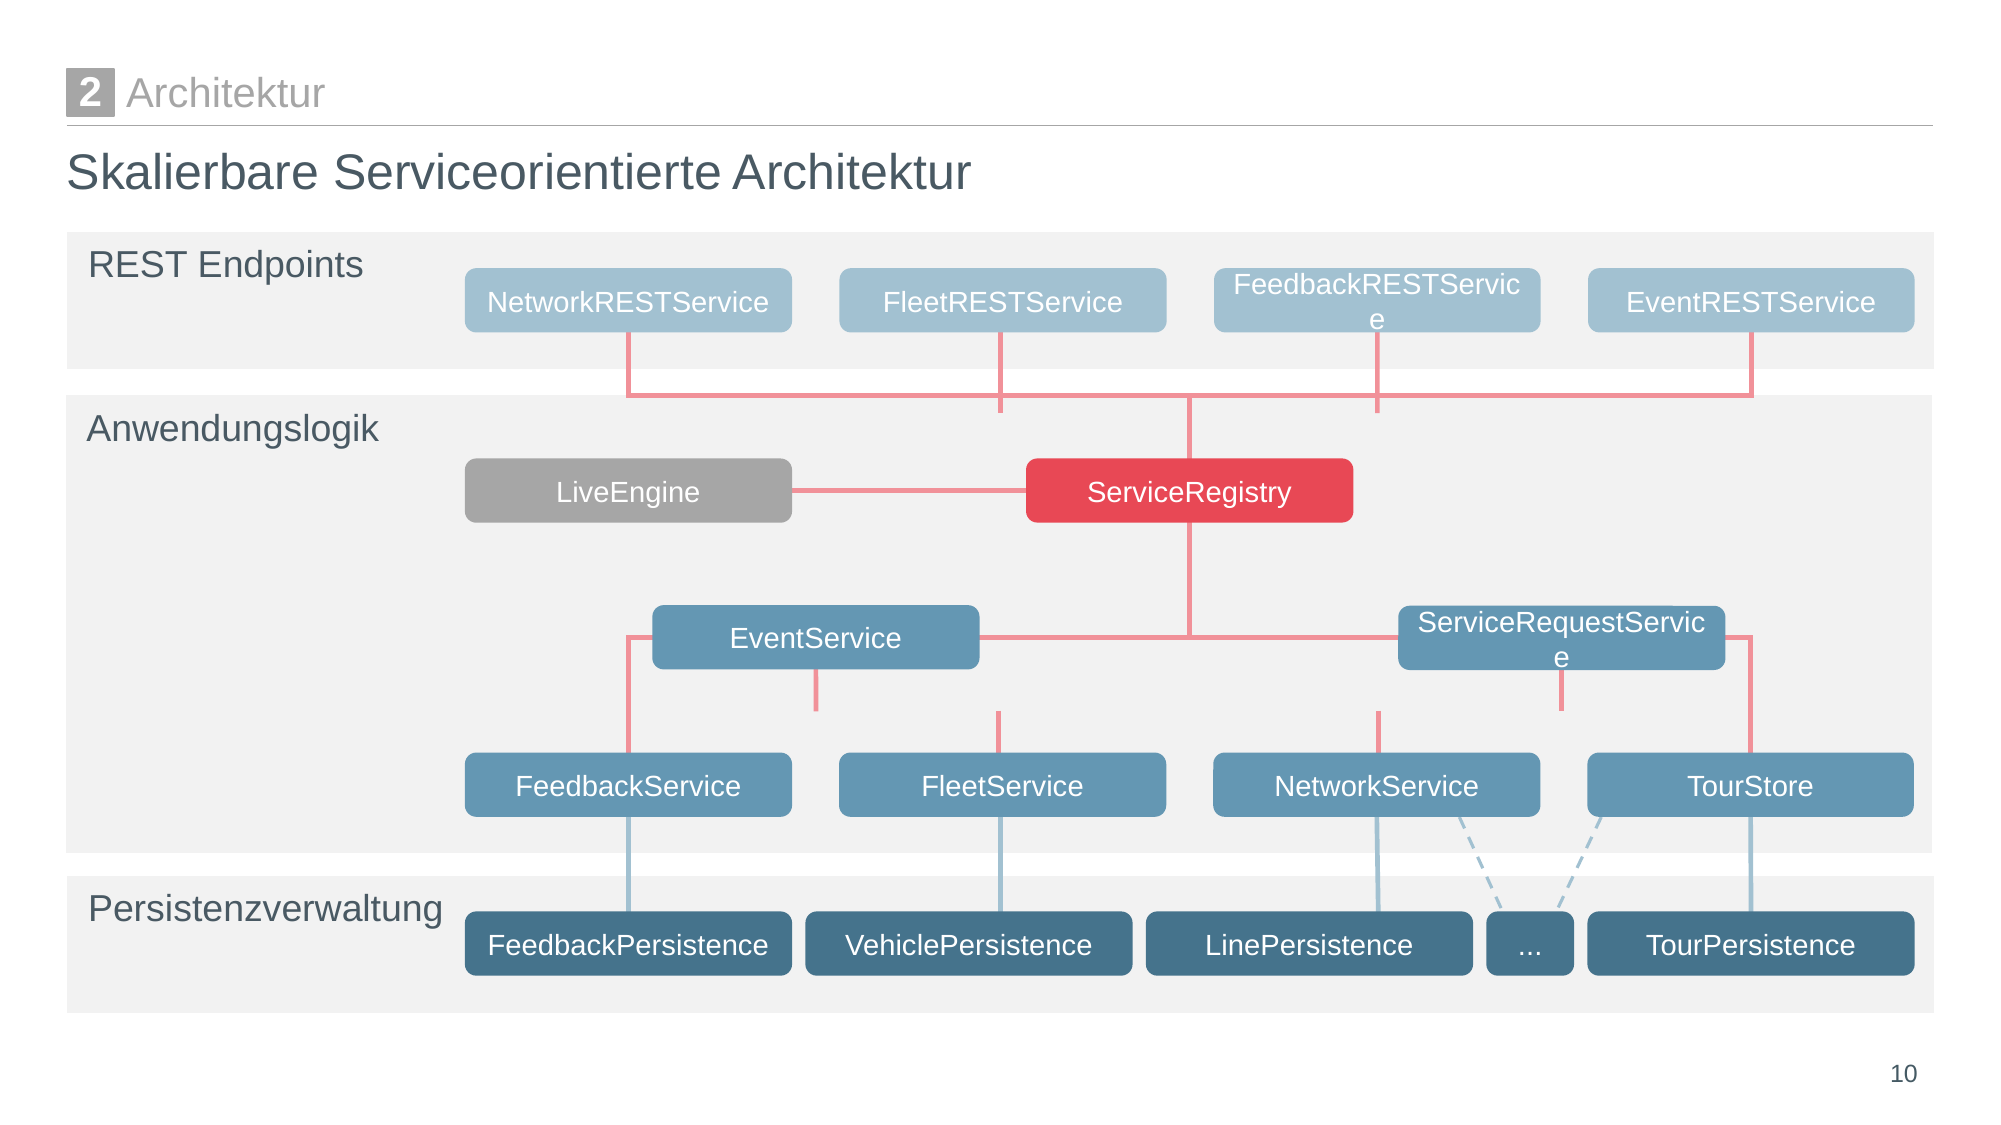

# Architektur
2
Skalierbare Serviceorientierte Architektur
REST Endpoints

NetworkRESTService
FleetRESTService
FeedbackRESTService
EventRESTService
Anwendungslogik

LiveEngine
ServiceRegistry
EventService
ServiceRequestService
FeedbackService
FleetService
NetworkService
TourStore
Persistenzverwaltung

FeedbackPersistence
VehiclePersistence
LinePersistence
...
TourPersistence
10